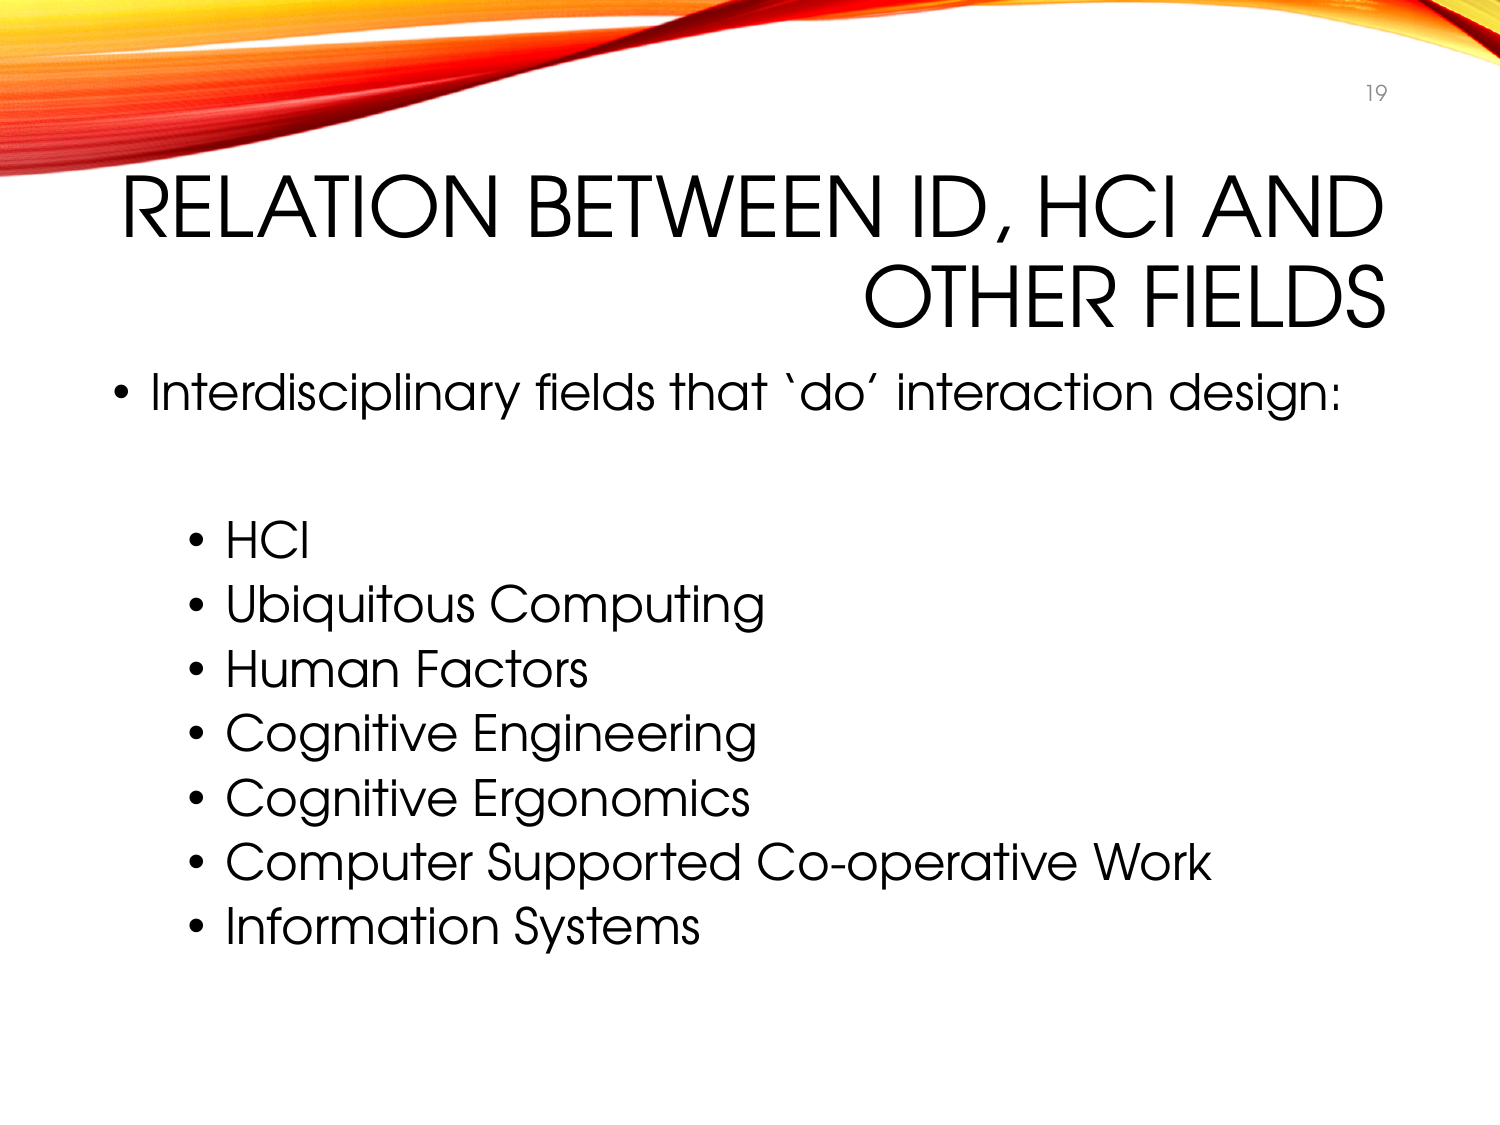

19
# Relation between ID, HCI and other fields
Interdisciplinary fields that ‘do’ interaction design:

HCI
Ubiquitous Computing
Human Factors
Cognitive Engineering
Cognitive Ergonomics
Computer Supported Co-operative Work
Information Systems